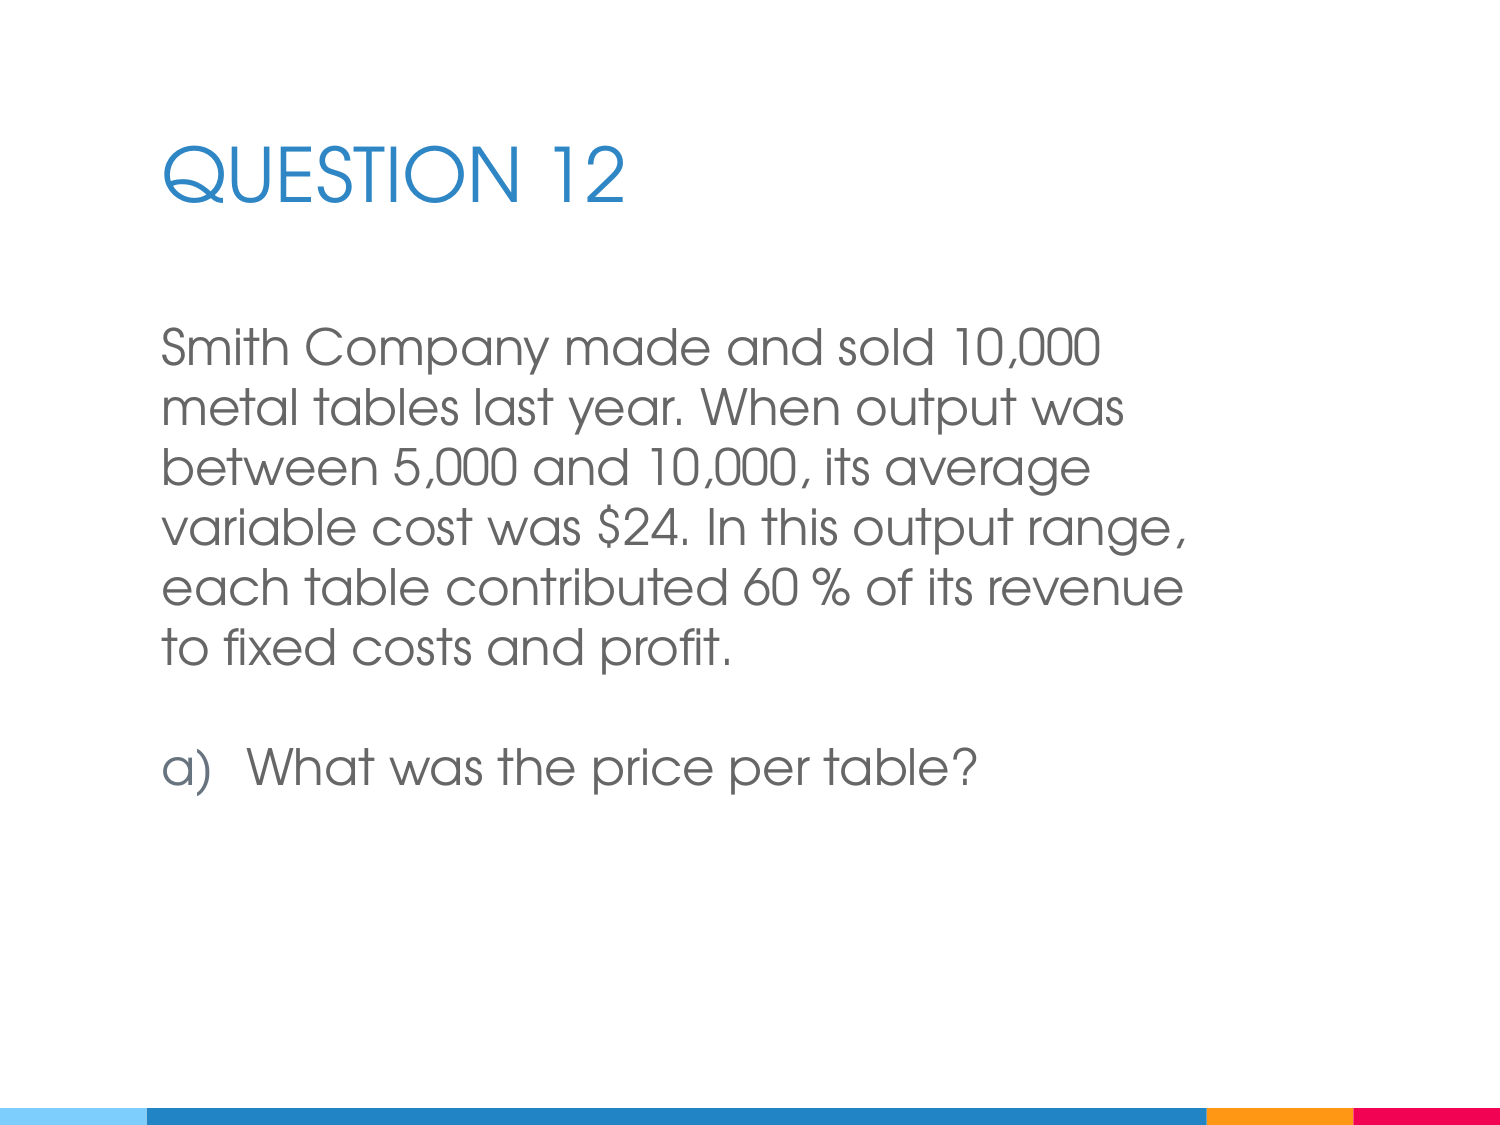

# QUESTION 12
Smith Company made and sold 10,000 metal tables last year. When output was between 5,000 and 10,000, its average variable cost was $24. In this output range, each table contributed 60 % of its revenue to fixed costs and profit.

What was the price per table?